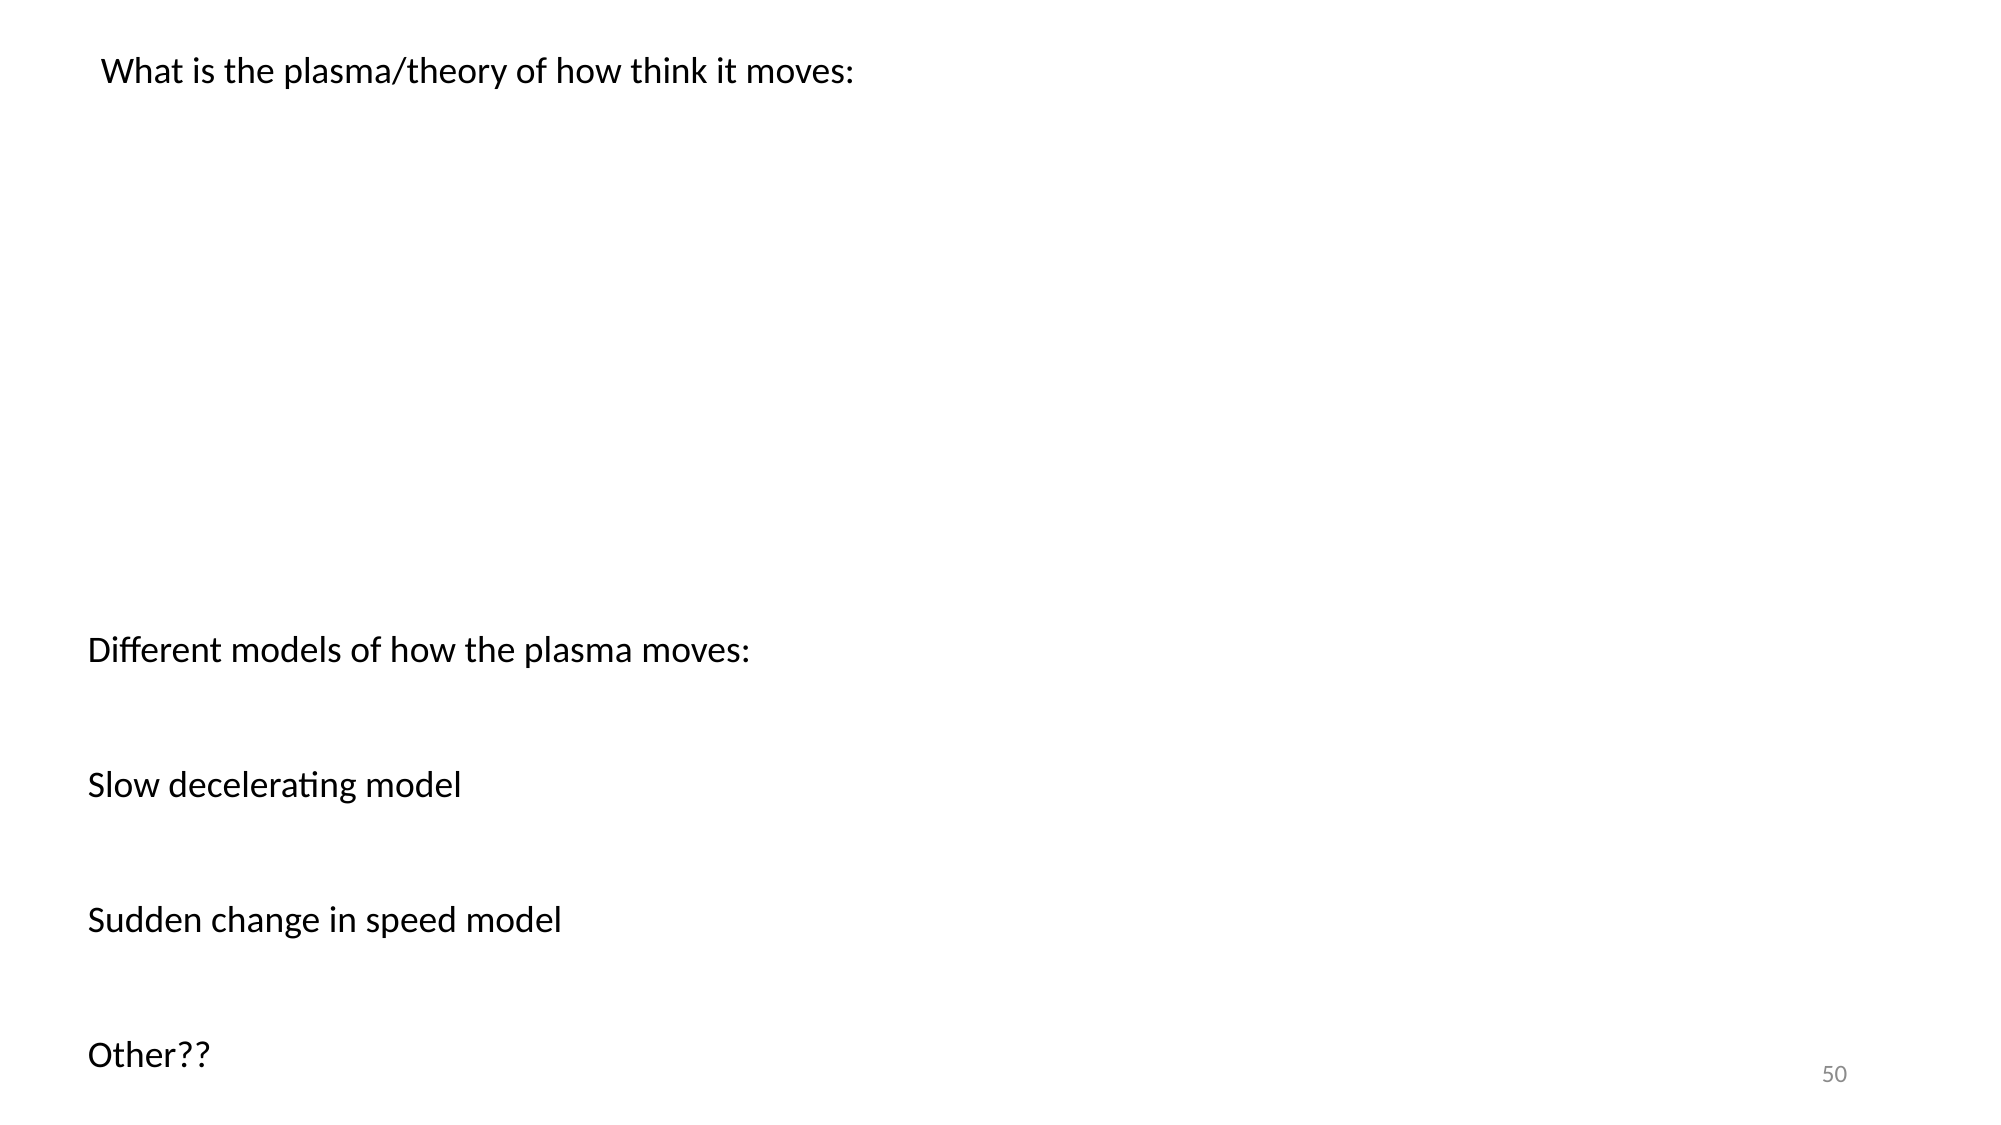

What is the plasma/theory of how think it moves:
Different models of how the plasma moves:

Slow decelerating model

Sudden change in speed model

Other??
50